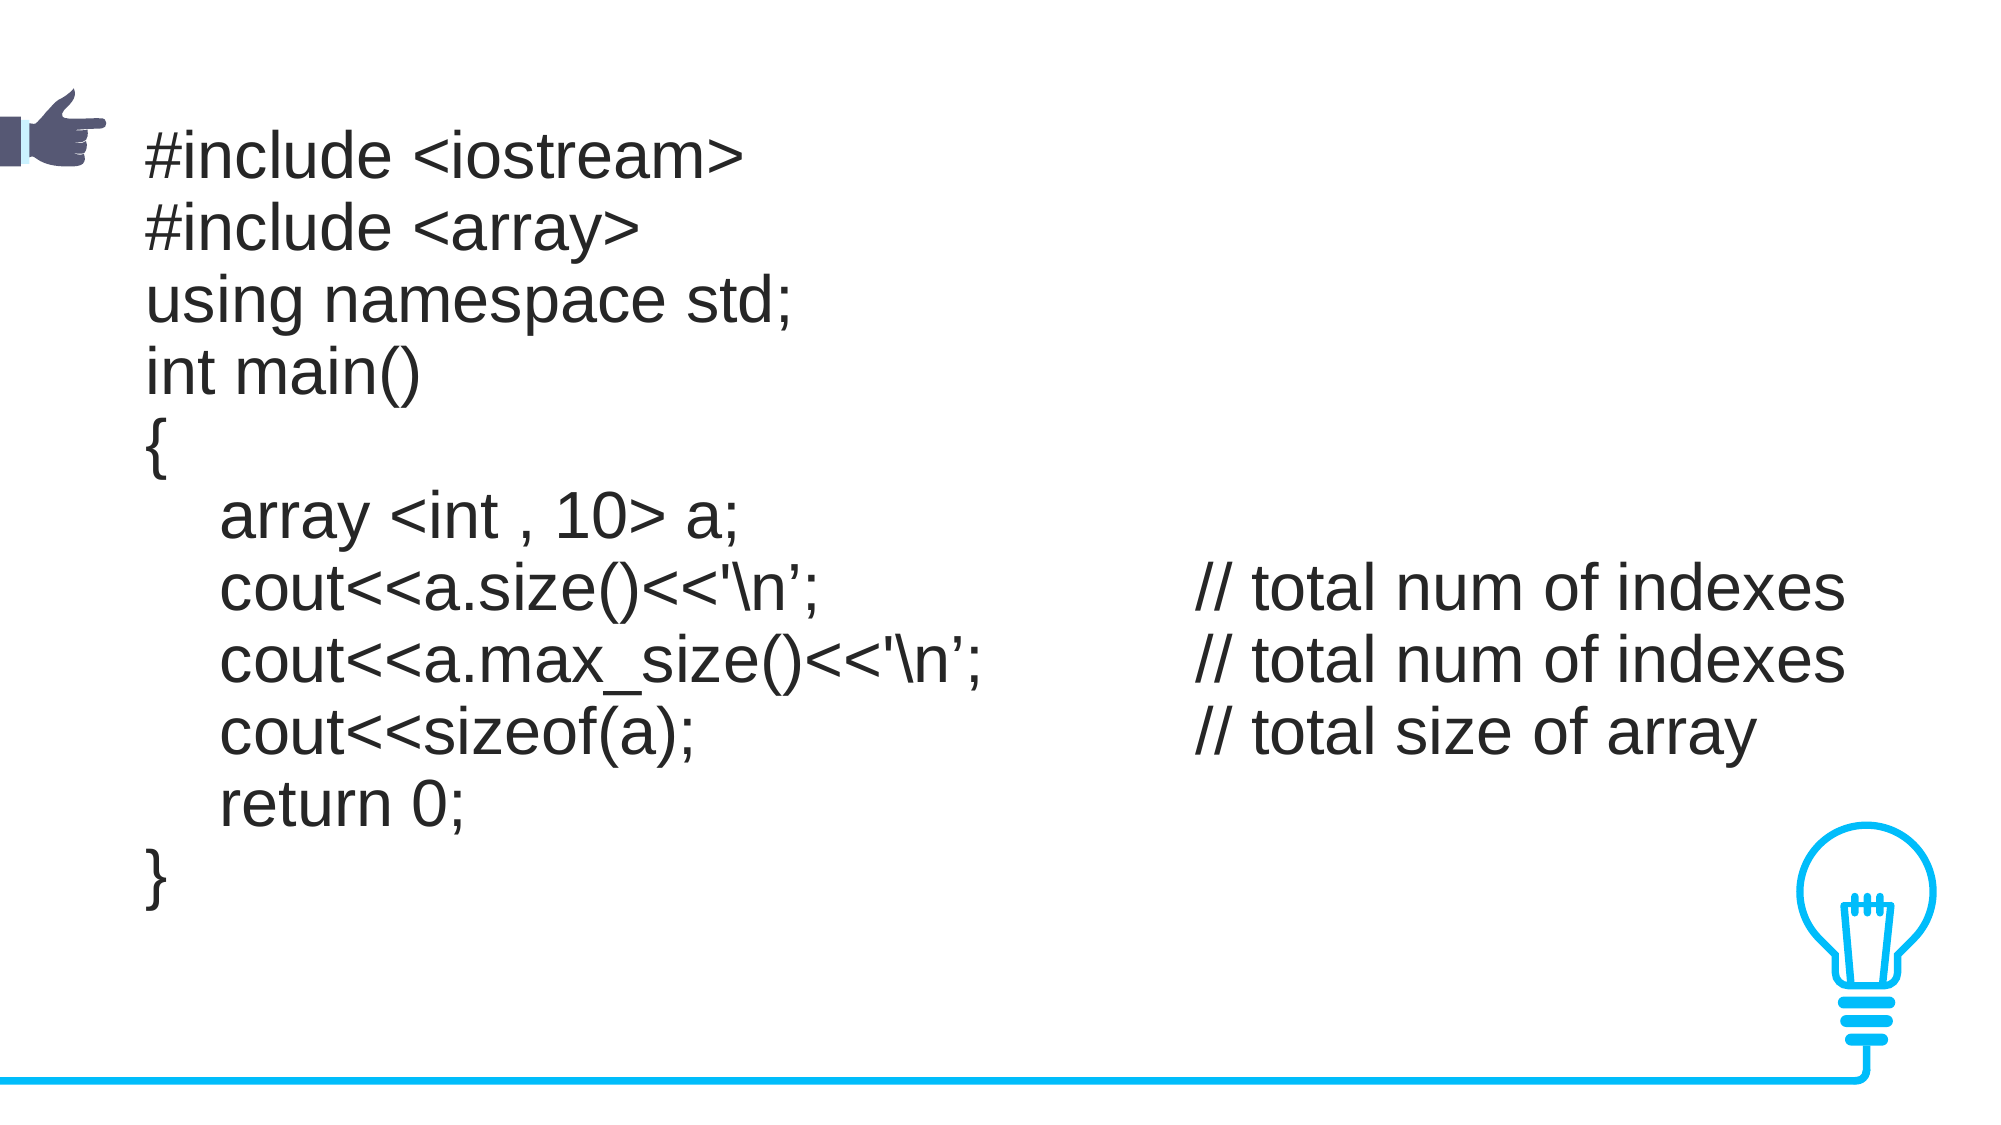

#include <iostream>
#include <array>
using namespace std;
int main()
{
    array <int , 10> a;
    cout<<a.size()<<'\n’; 			// total num of indexes
    cout<<a.max_size()<<'\n’; 		// total num of indexes
    cout<<sizeof(a); 				// total size of array
    return 0;
}